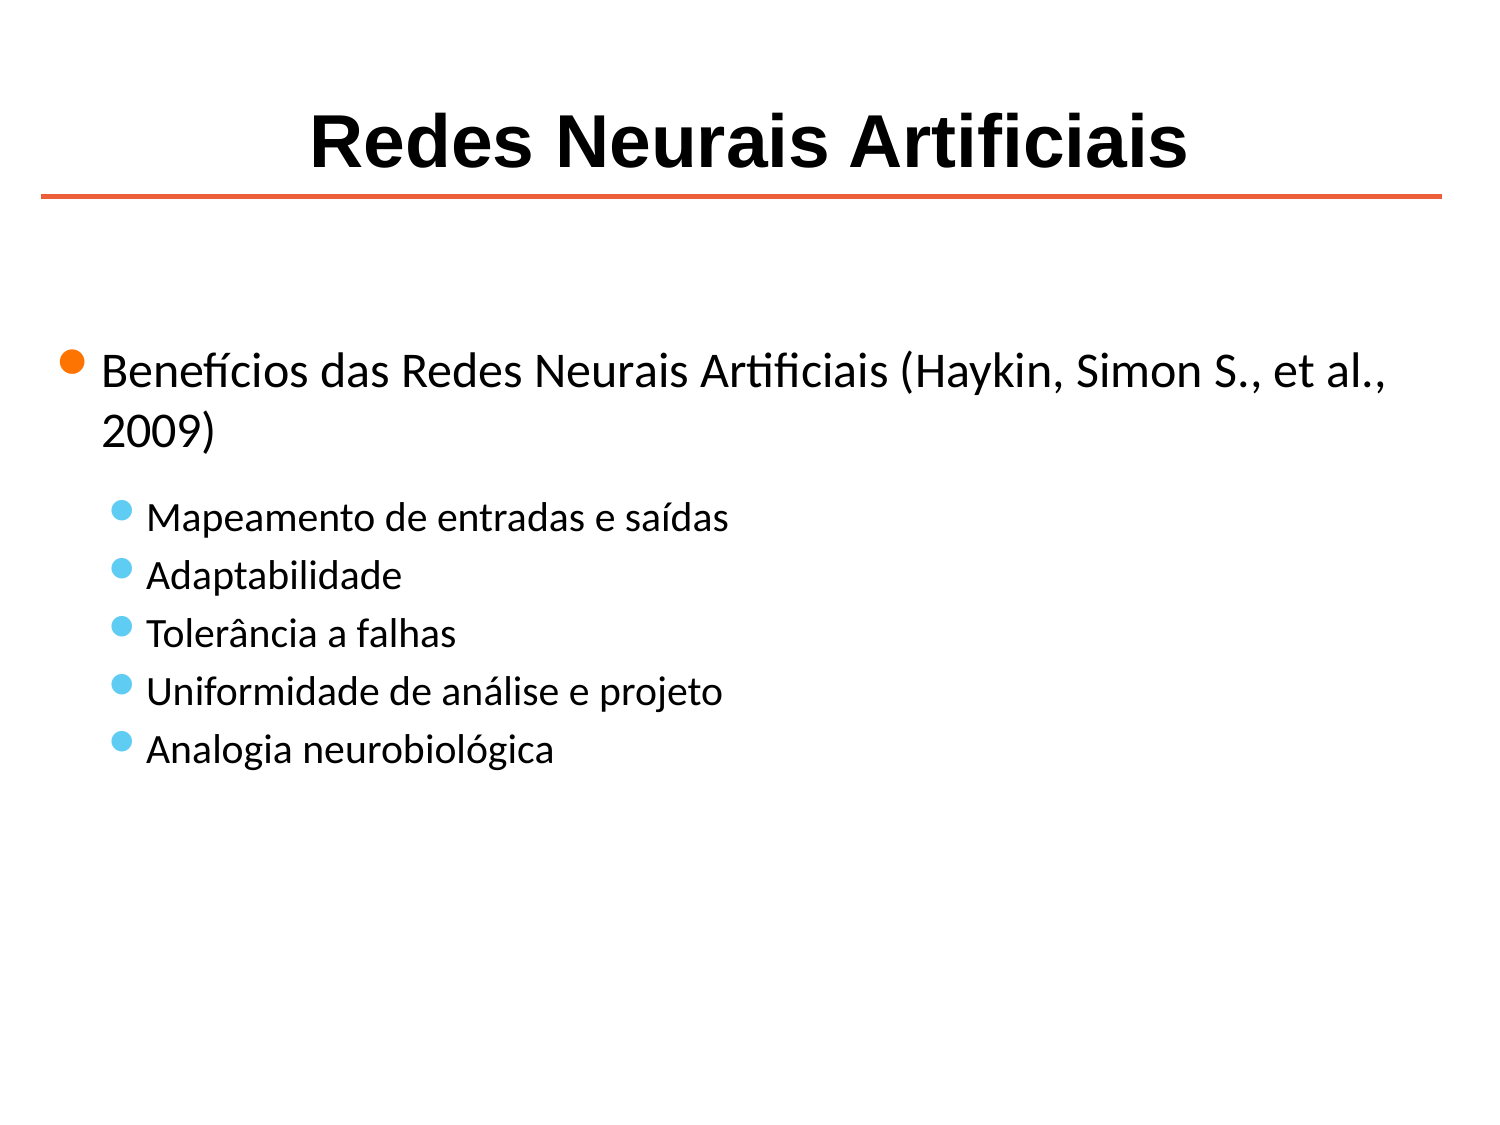

# Redes Neurais Artificiais

Benefícios das Redes Neurais Artificiais (Haykin, Simon S., et al., 2009)
Mapeamento de entradas e saídas
Adaptabilidade
Tolerância a falhas
Uniformidade de análise e projeto
Analogia neurobiológica